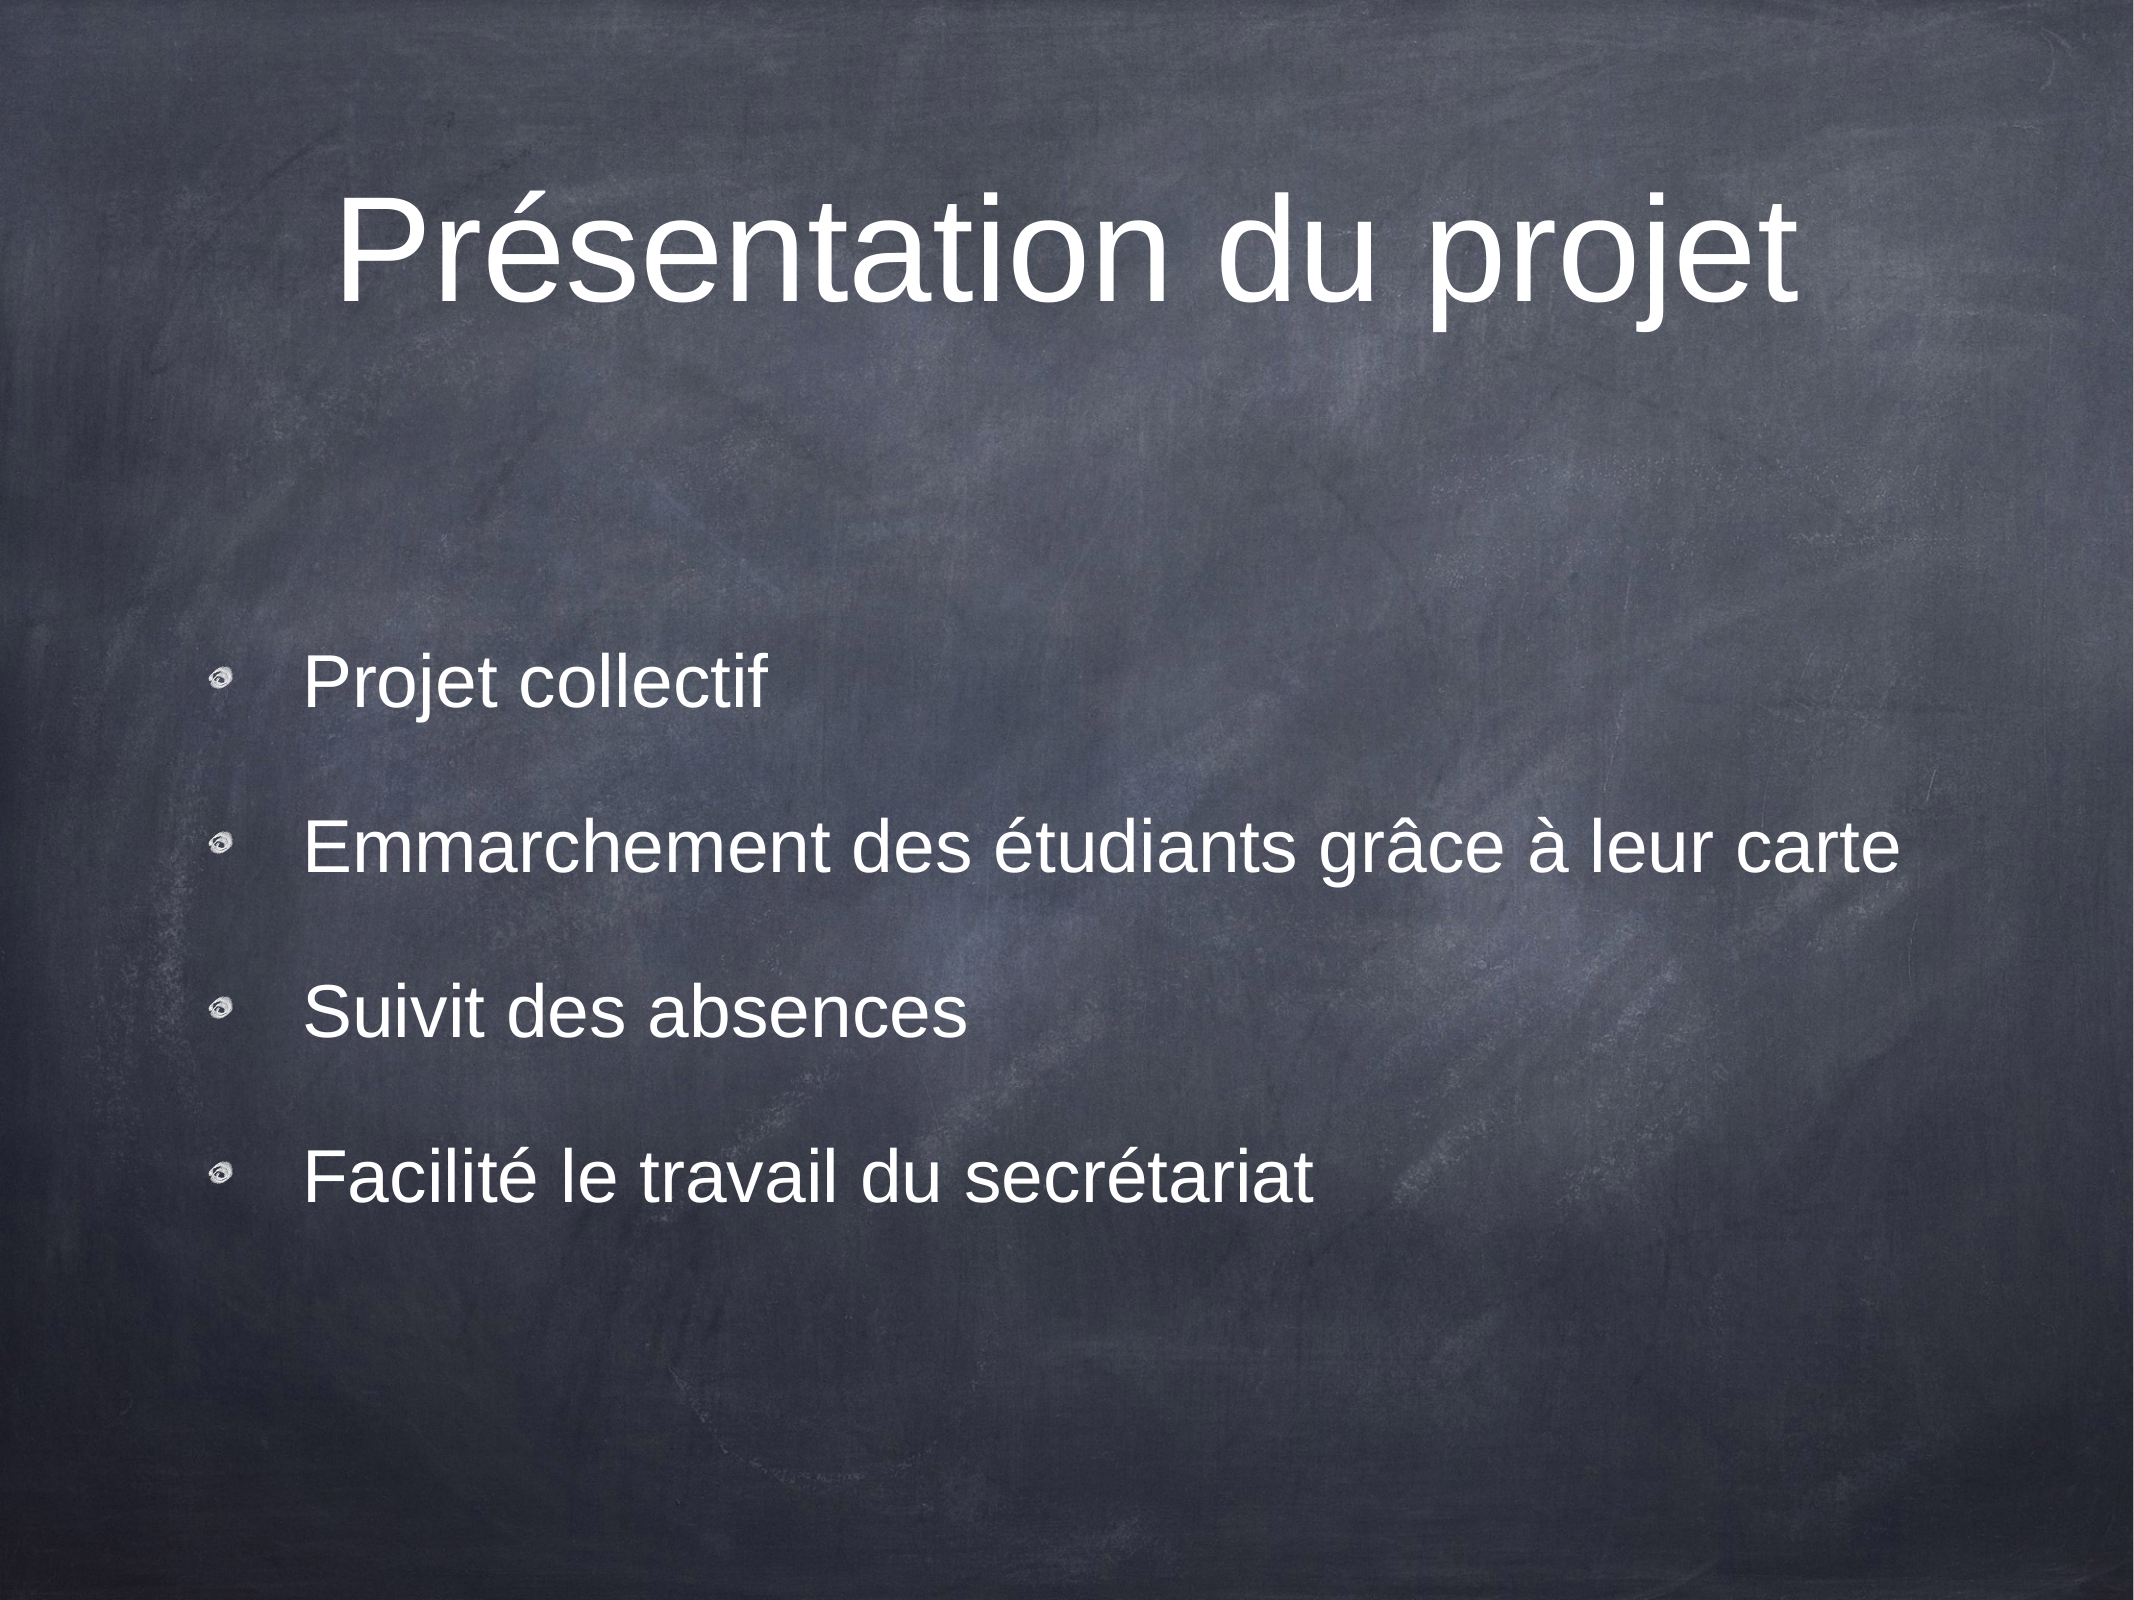

# Présentation du projet
Projet collectif
Emmarchement des étudiants grâce à leur carte
Suivit des absences
Facilité le travail du secrétariat
3